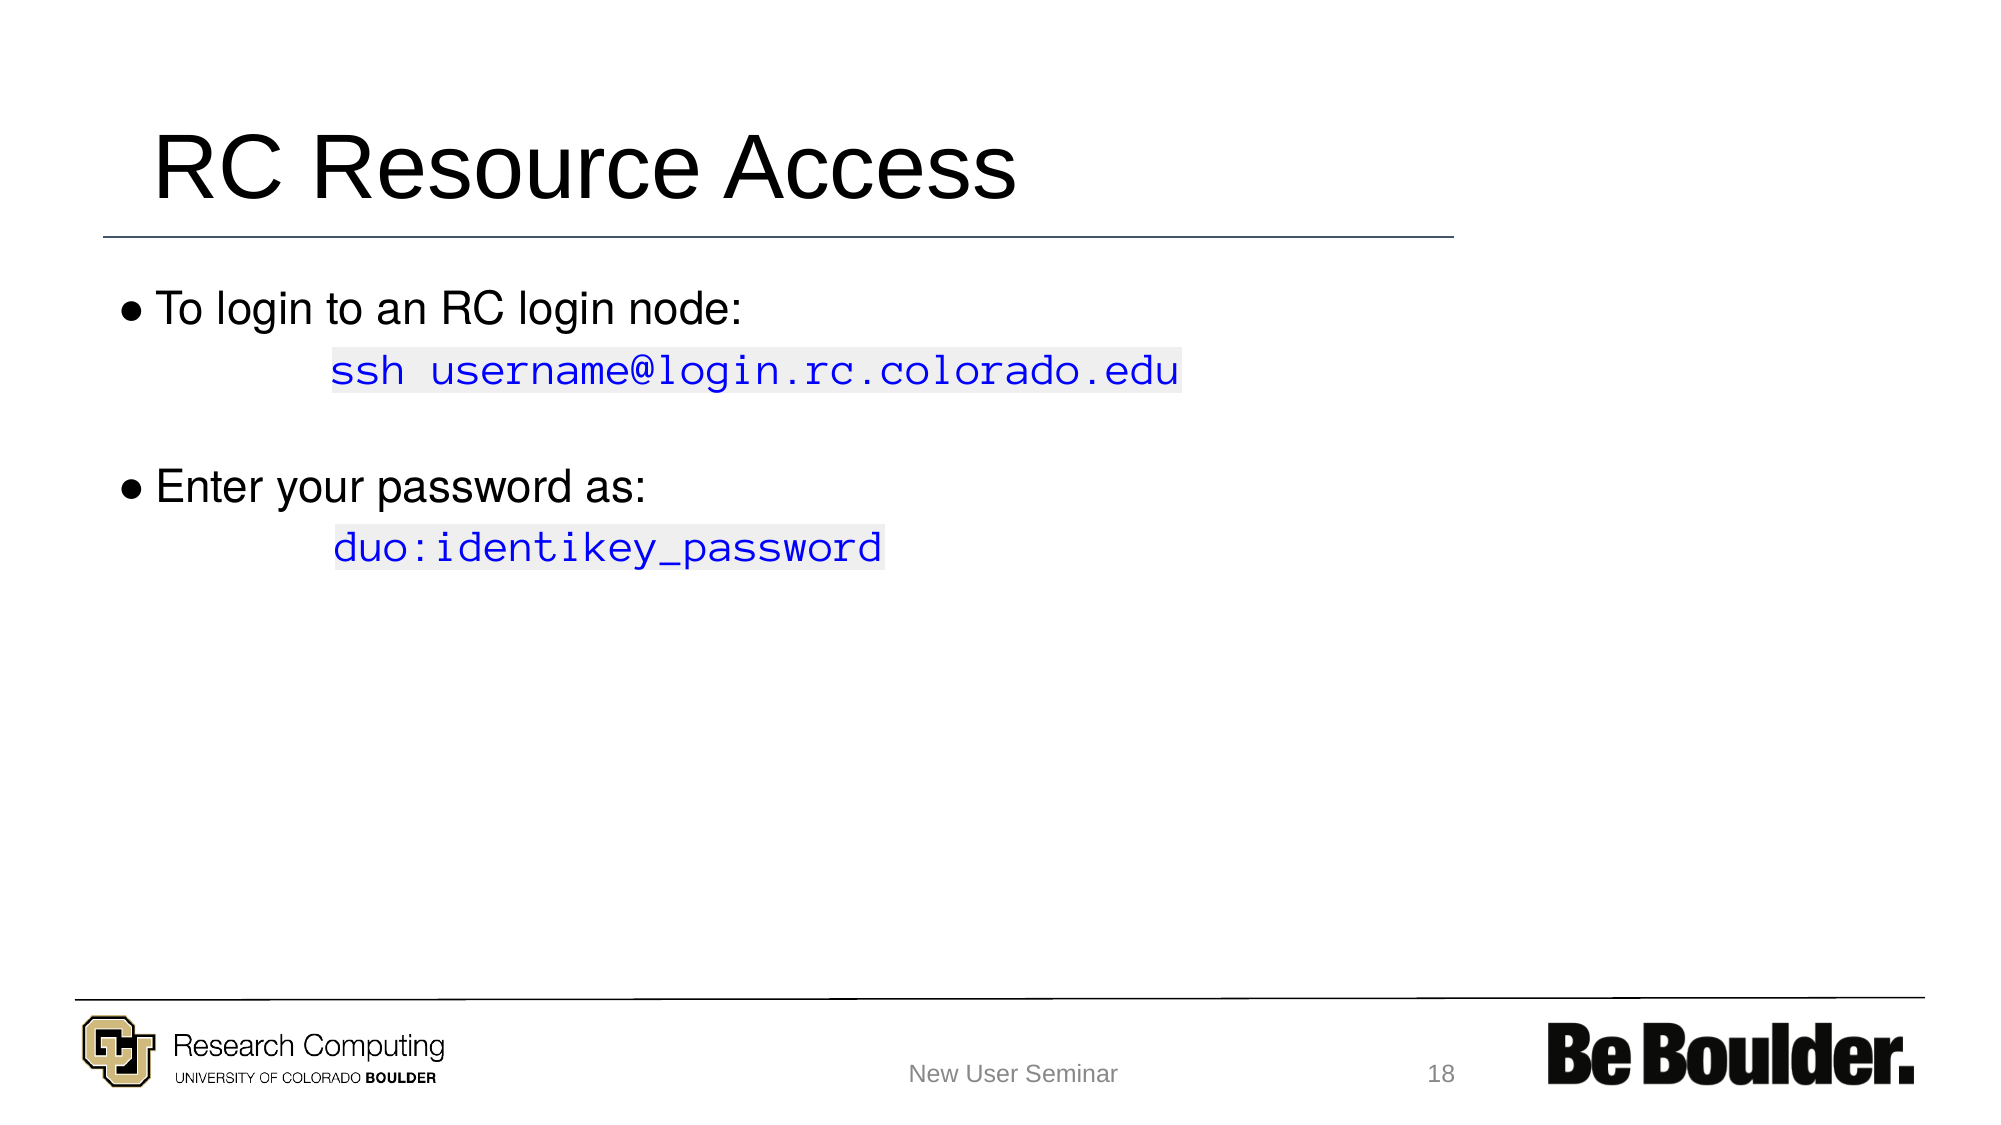

# RC Resource Access
To login to an RC login node:
       ssh username@login.rc.colorado.edu

Enter your password as:
       duo:identikey_password
New User Seminar
18